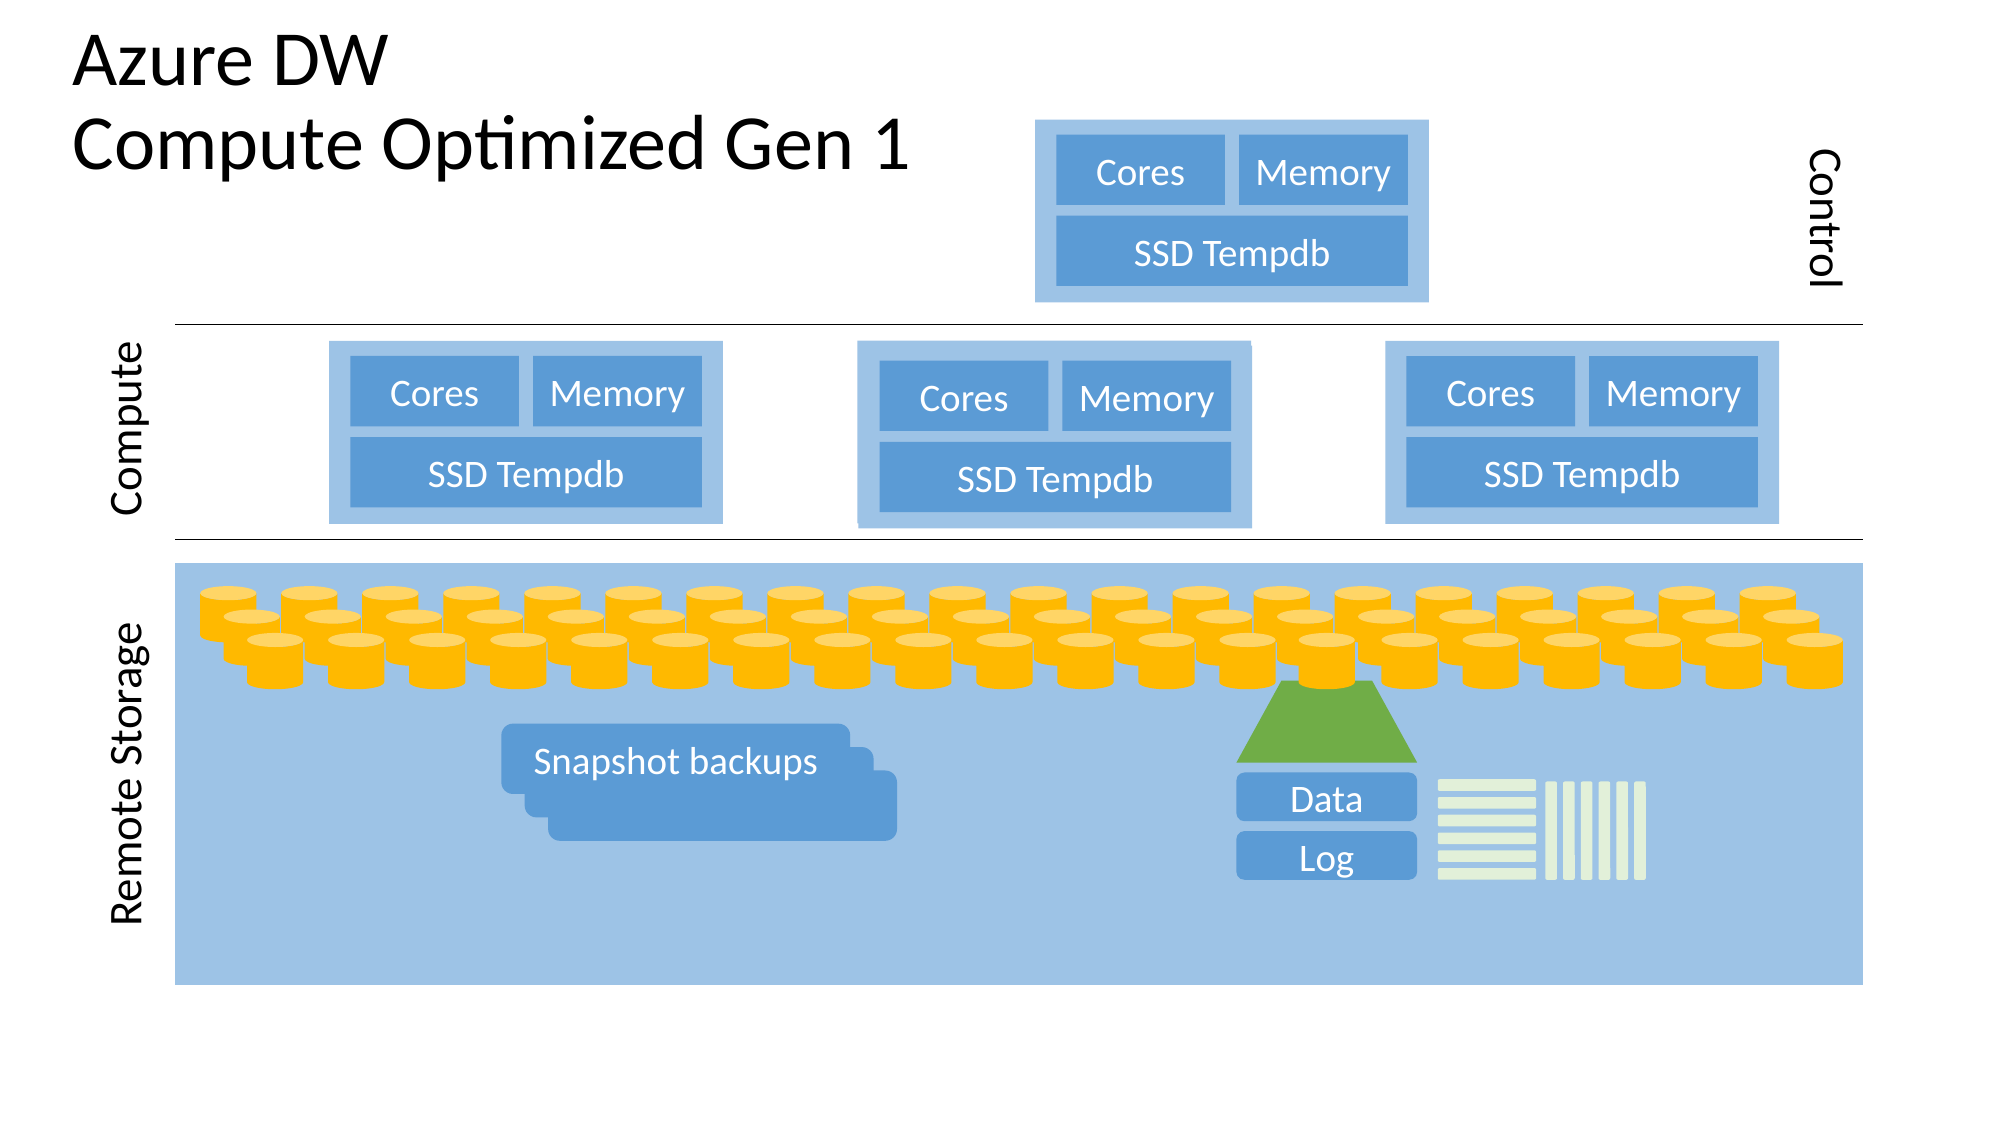

# Azure DW Compute Optimized Gen 1

Cores
Memory
SSD Tempdb
Control

Cores
Memory
Cores
Memory
Cores
Memory
Cores
Memory
Compute
SSD Tempdb
SSD Tempdb
SSD Tempdb
SSD Tempdb

Snapshot backups
Remote Storage

Data

Log